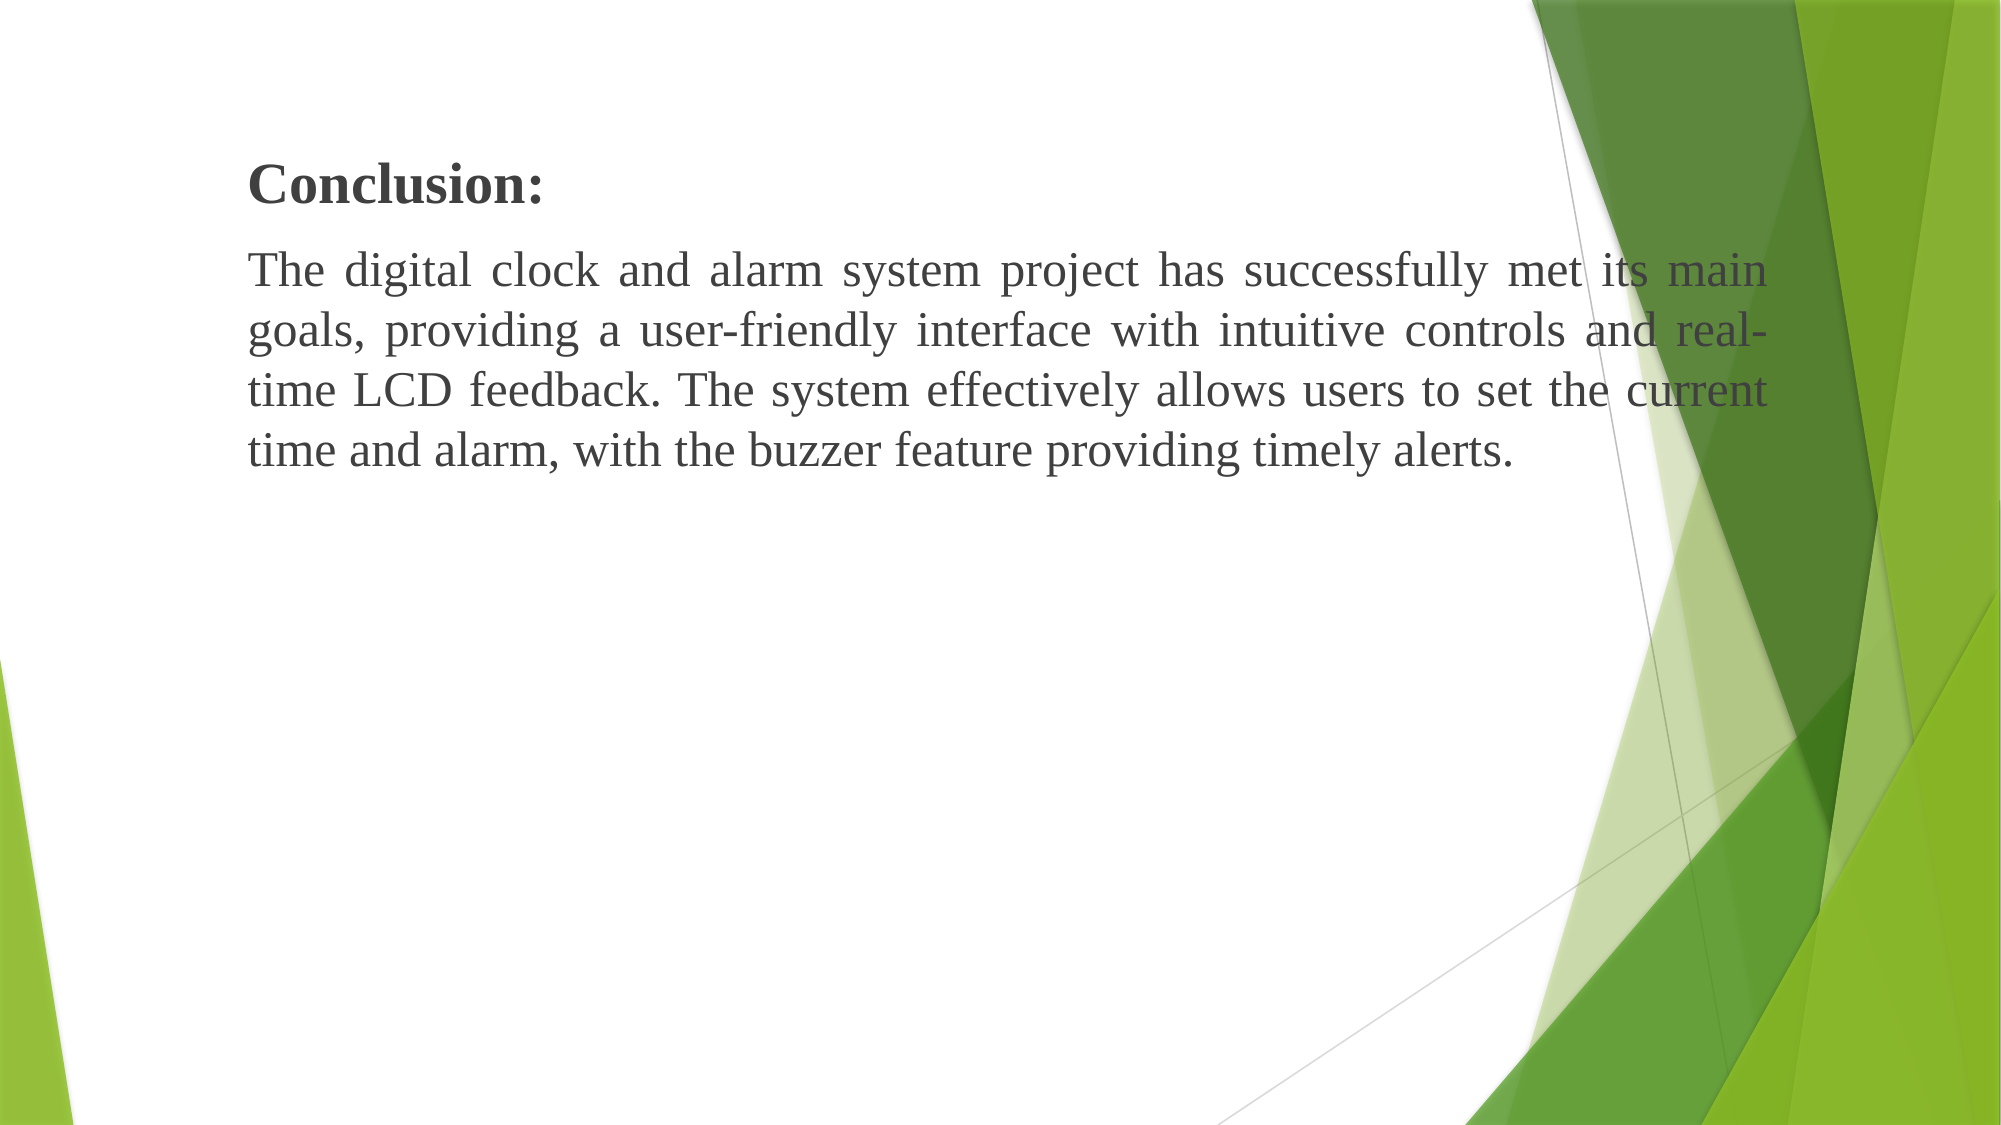

Conclusion:
The digital clock and alarm system project has successfully met its main goals, providing a user-friendly interface with intuitive controls and real-time LCD feedback. The system effectively allows users to set the current time and alarm, with the buzzer feature providing timely alerts.